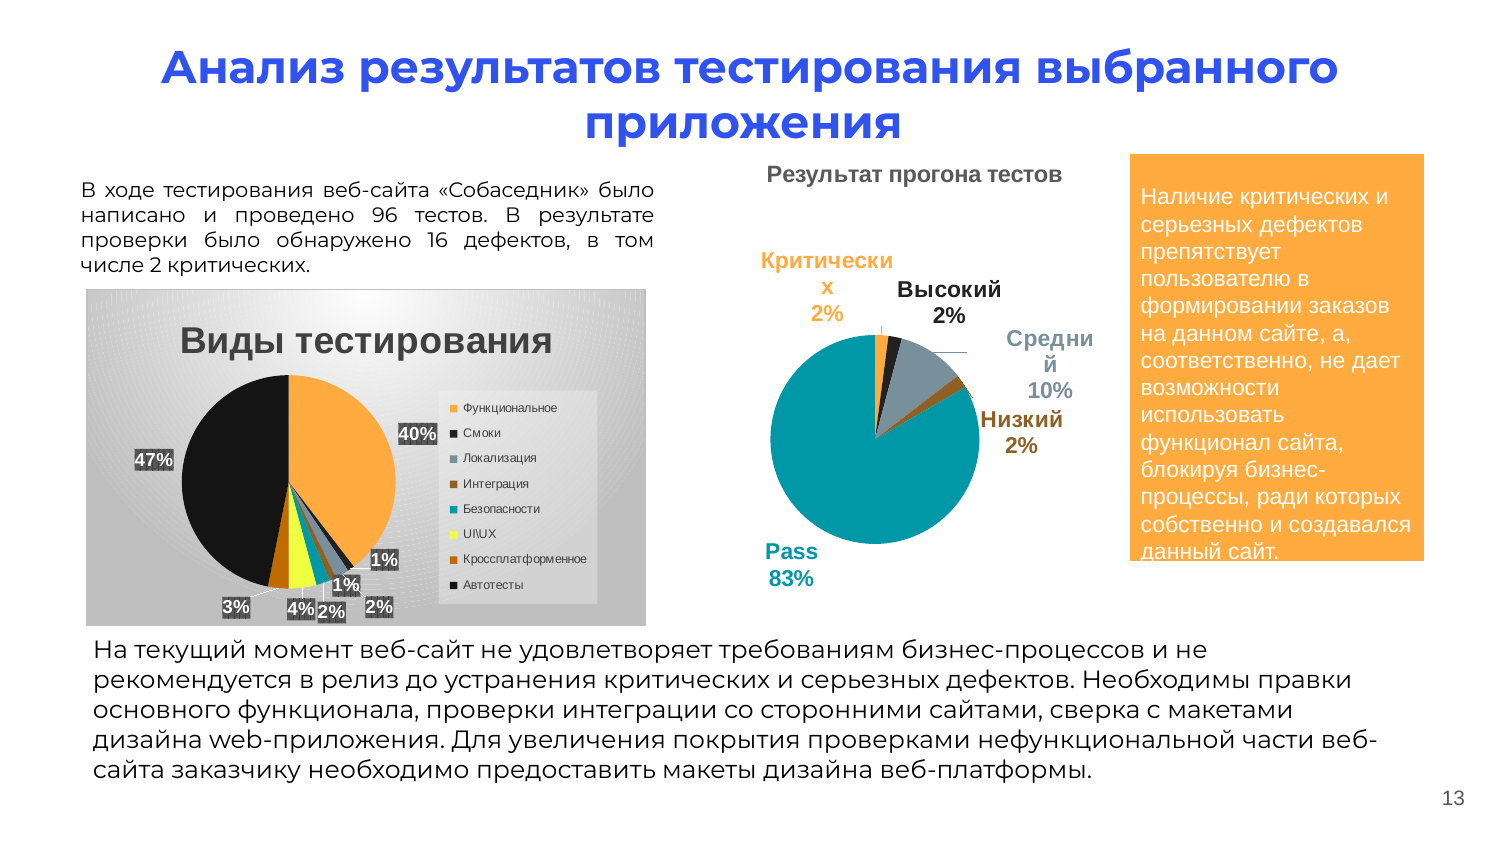

# Анализ результатов тестирования выбранного приложения

### Chart: Результат прогона тестов

| Category |  |
|---|---|
| Критических | 2.0 |
| Высокий | 2.0 |
| Средний | 10.0 |
| Низкий | 2.0 |
| Pass | 80.0 |
| Наличие критических и серьезных дефектов препятствует пользователю в формировании заказов на данном сайте, а, соответственно, не дает возможности использовать функционал сайта, блокируя бизнес-процессы, ради которых собственно и создавался данный сайт. |
| --- |
В ходе тестирования веб-сайта «Собаседник» было написано и проведено 96 тестов. В результате проверки было обнаружено 16 дефектов, в том числе 2 критических.

### Chart: Виды тестирования

| Category |  |
|---|---|
| Функциональное | 38.0 |
| Смоки | 1.0 |
| Локализация | 2.0 |
| Интеграция | 1.0 |
| Безопасности | 2.0 |
| UI\UX | 4.0 |
| Кроссплатформенное | 3.0 |
| Автотесты | 45.0 |
На текущий момент веб-сайт не удовлетворяет требованиям бизнес-процессов и не рекомендуется в релиз до устранения критических и серьезных дефектов. Необходимы правки основного функционала, проверки интеграции со сторонними сайтами, сверка с макетами дизайна web-приложения. Для увеличения покрытия проверками нефункциональной части веб-сайта заказчику необходимо предоставить макеты дизайна веб-платформы.
13